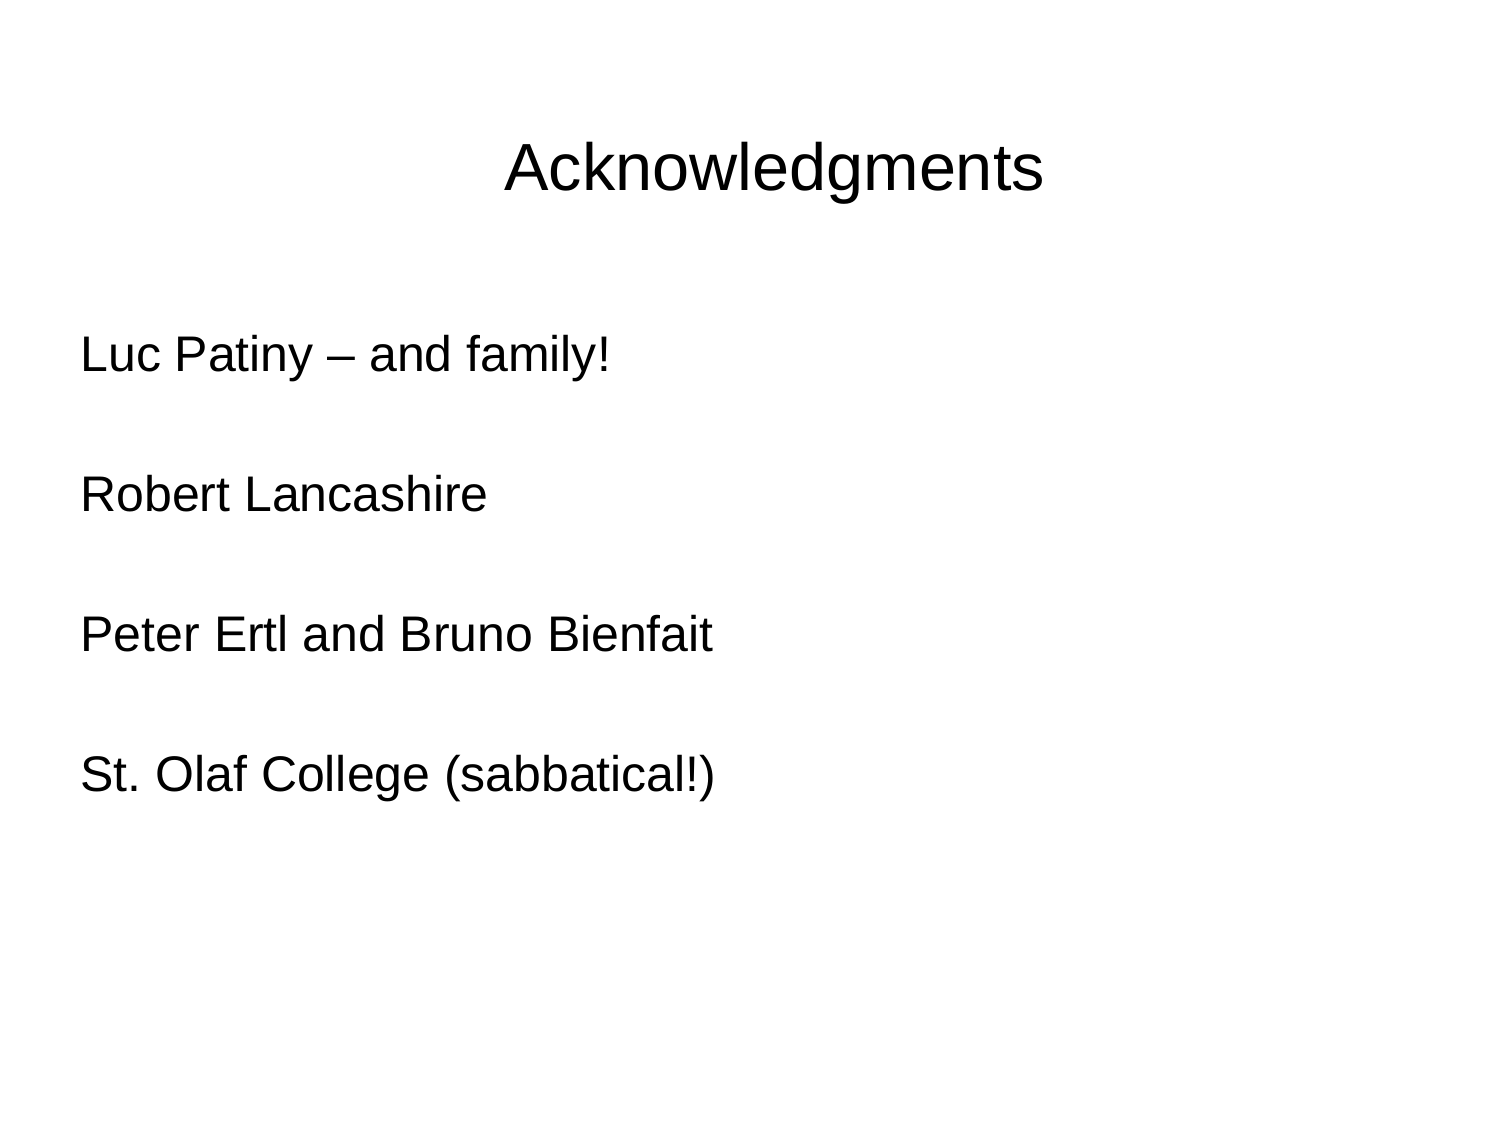

Acknowledgments

Luc Patiny – and family!

Robert Lancashire

Peter Ertl and Bruno Bienfait

St. Olaf College (sabbatical!)